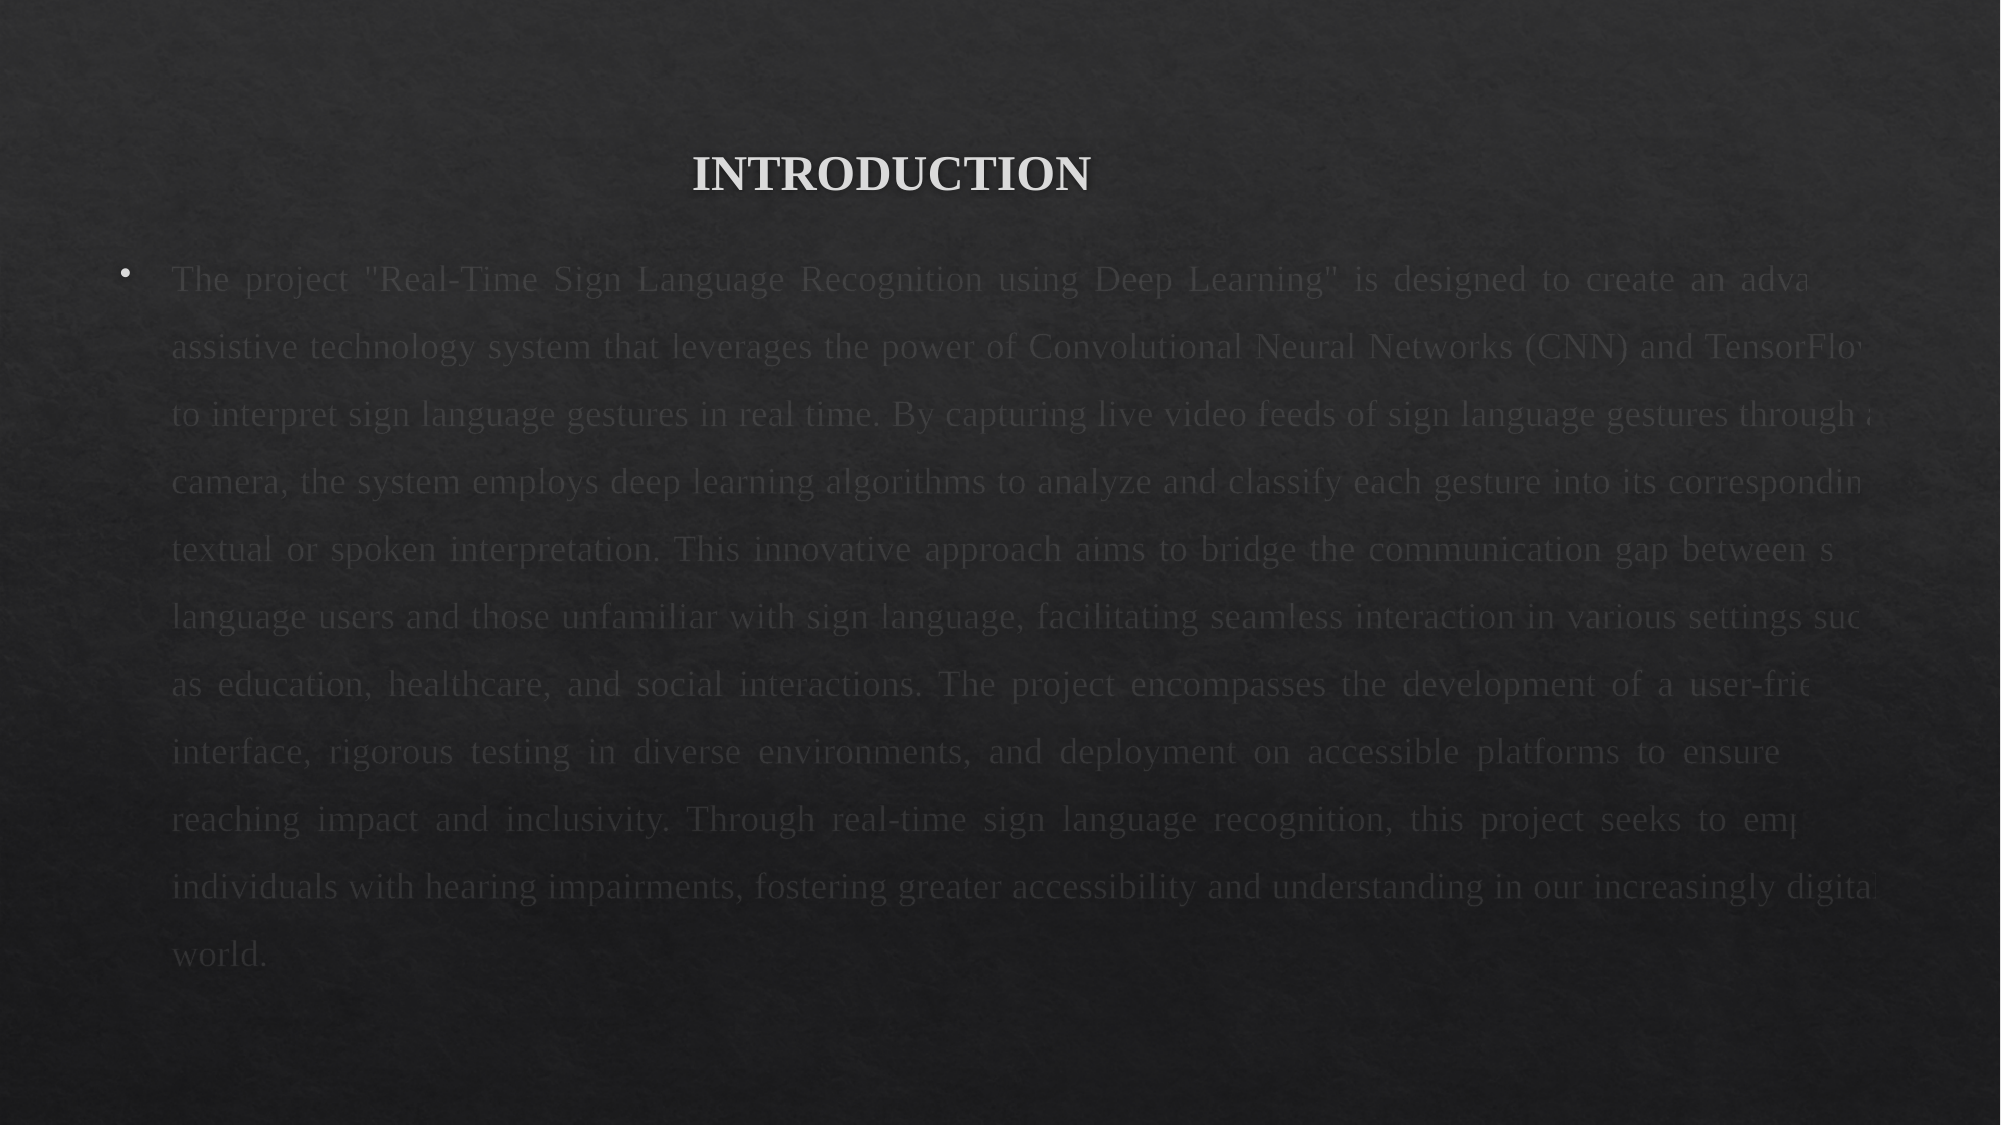

# INTRODUCTION
The project "Real-Time Sign Language Recognition using Deep Learning" is designed to create an advanced assistive technology system that leverages the power of Convolutional Neural Networks (CNN) and TensorFlow to interpret sign language gestures in real time. By capturing live video feeds of sign language gestures through a camera, the system employs deep learning algorithms to analyze and classify each gesture into its corresponding textual or spoken interpretation. This innovative approach aims to bridge the communication gap between sign language users and those unfamiliar with sign language, facilitating seamless interaction in various settings such as education, healthcare, and social interactions. The project encompasses the development of a user-friendly interface, rigorous testing in diverse environments, and deployment on accessible platforms to ensure wide-reaching impact and inclusivity. Through real-time sign language recognition, this project seeks to empower individuals with hearing impairments, fostering greater accessibility and understanding in our increasingly digital world.